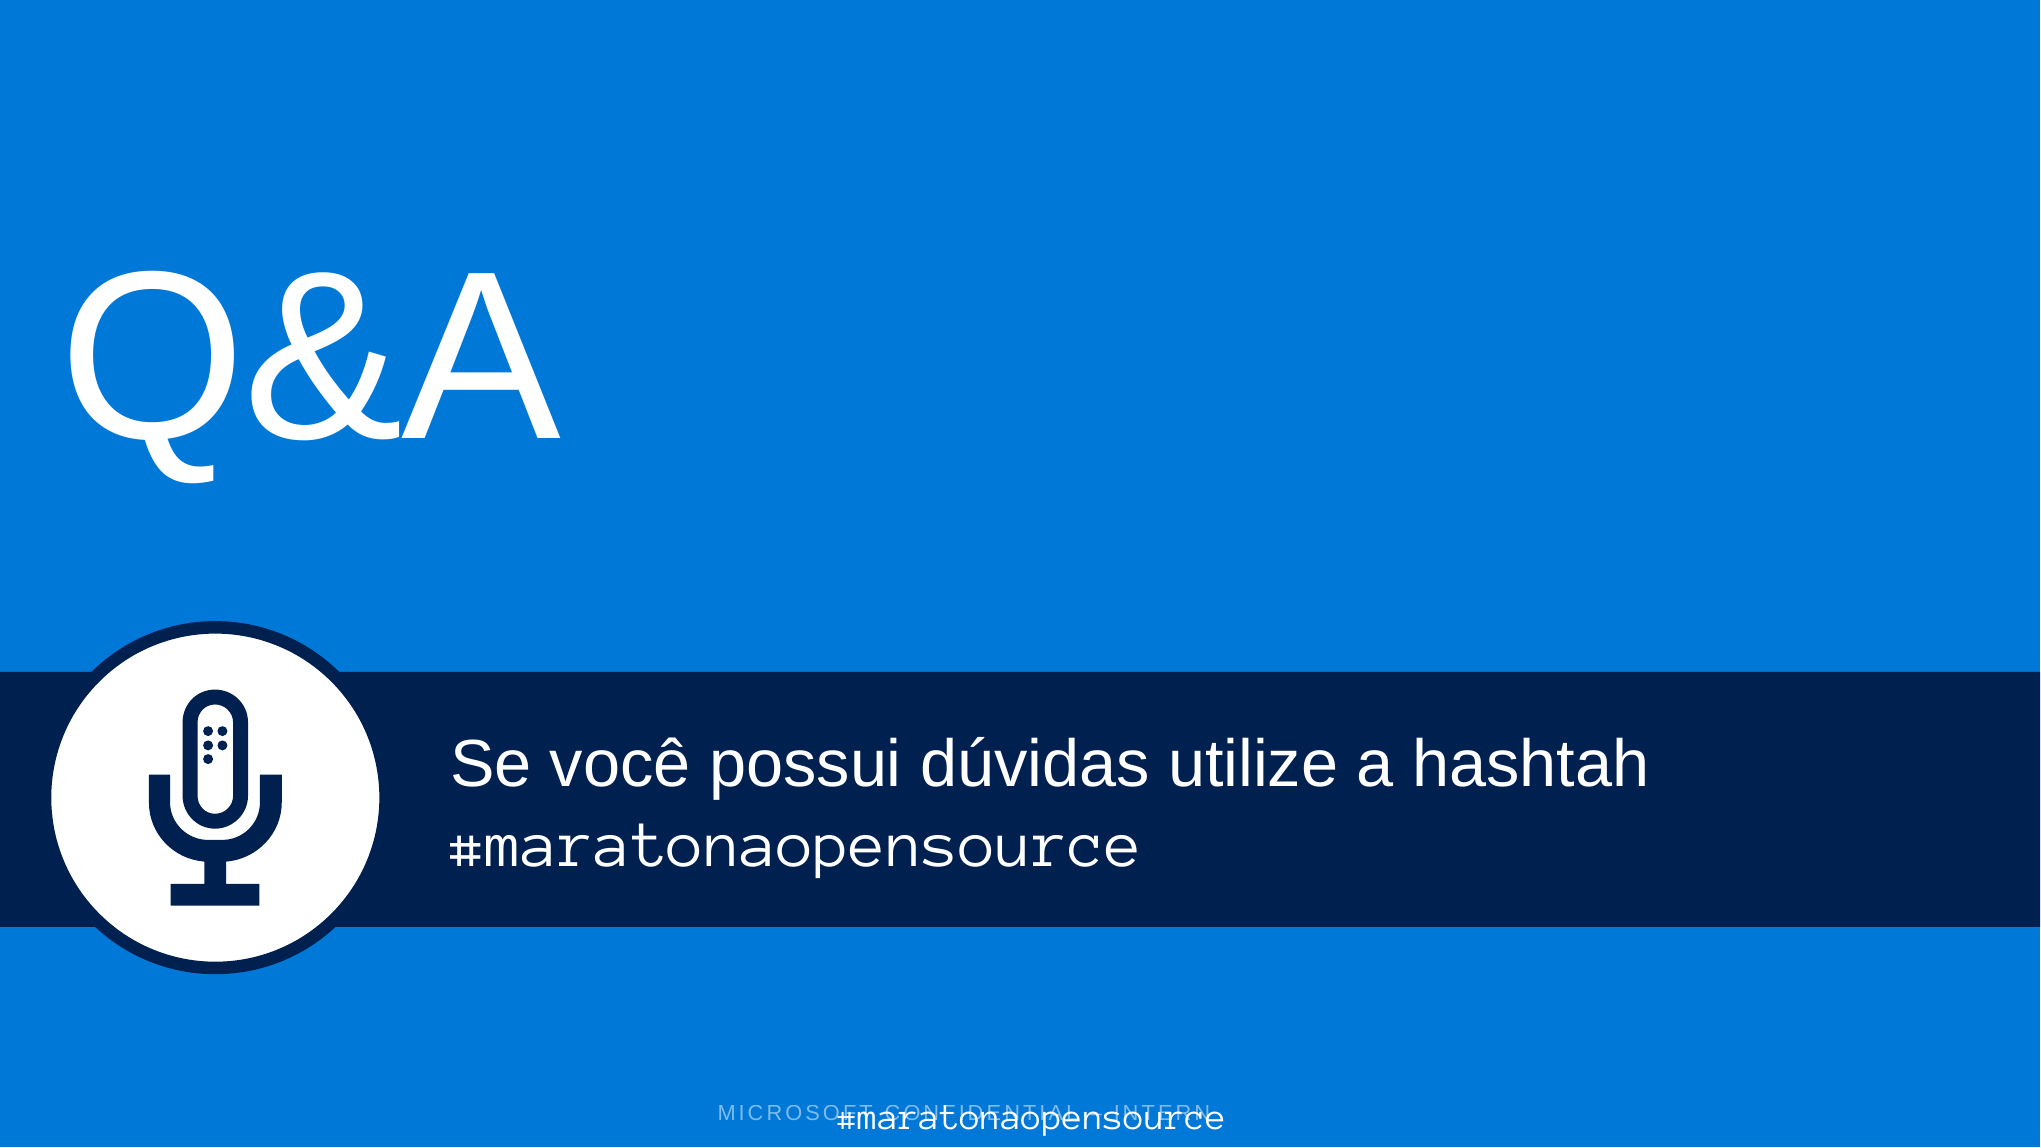

Q&A

Se você possui dúvidas utilize a hashtah
#maratonaopensource